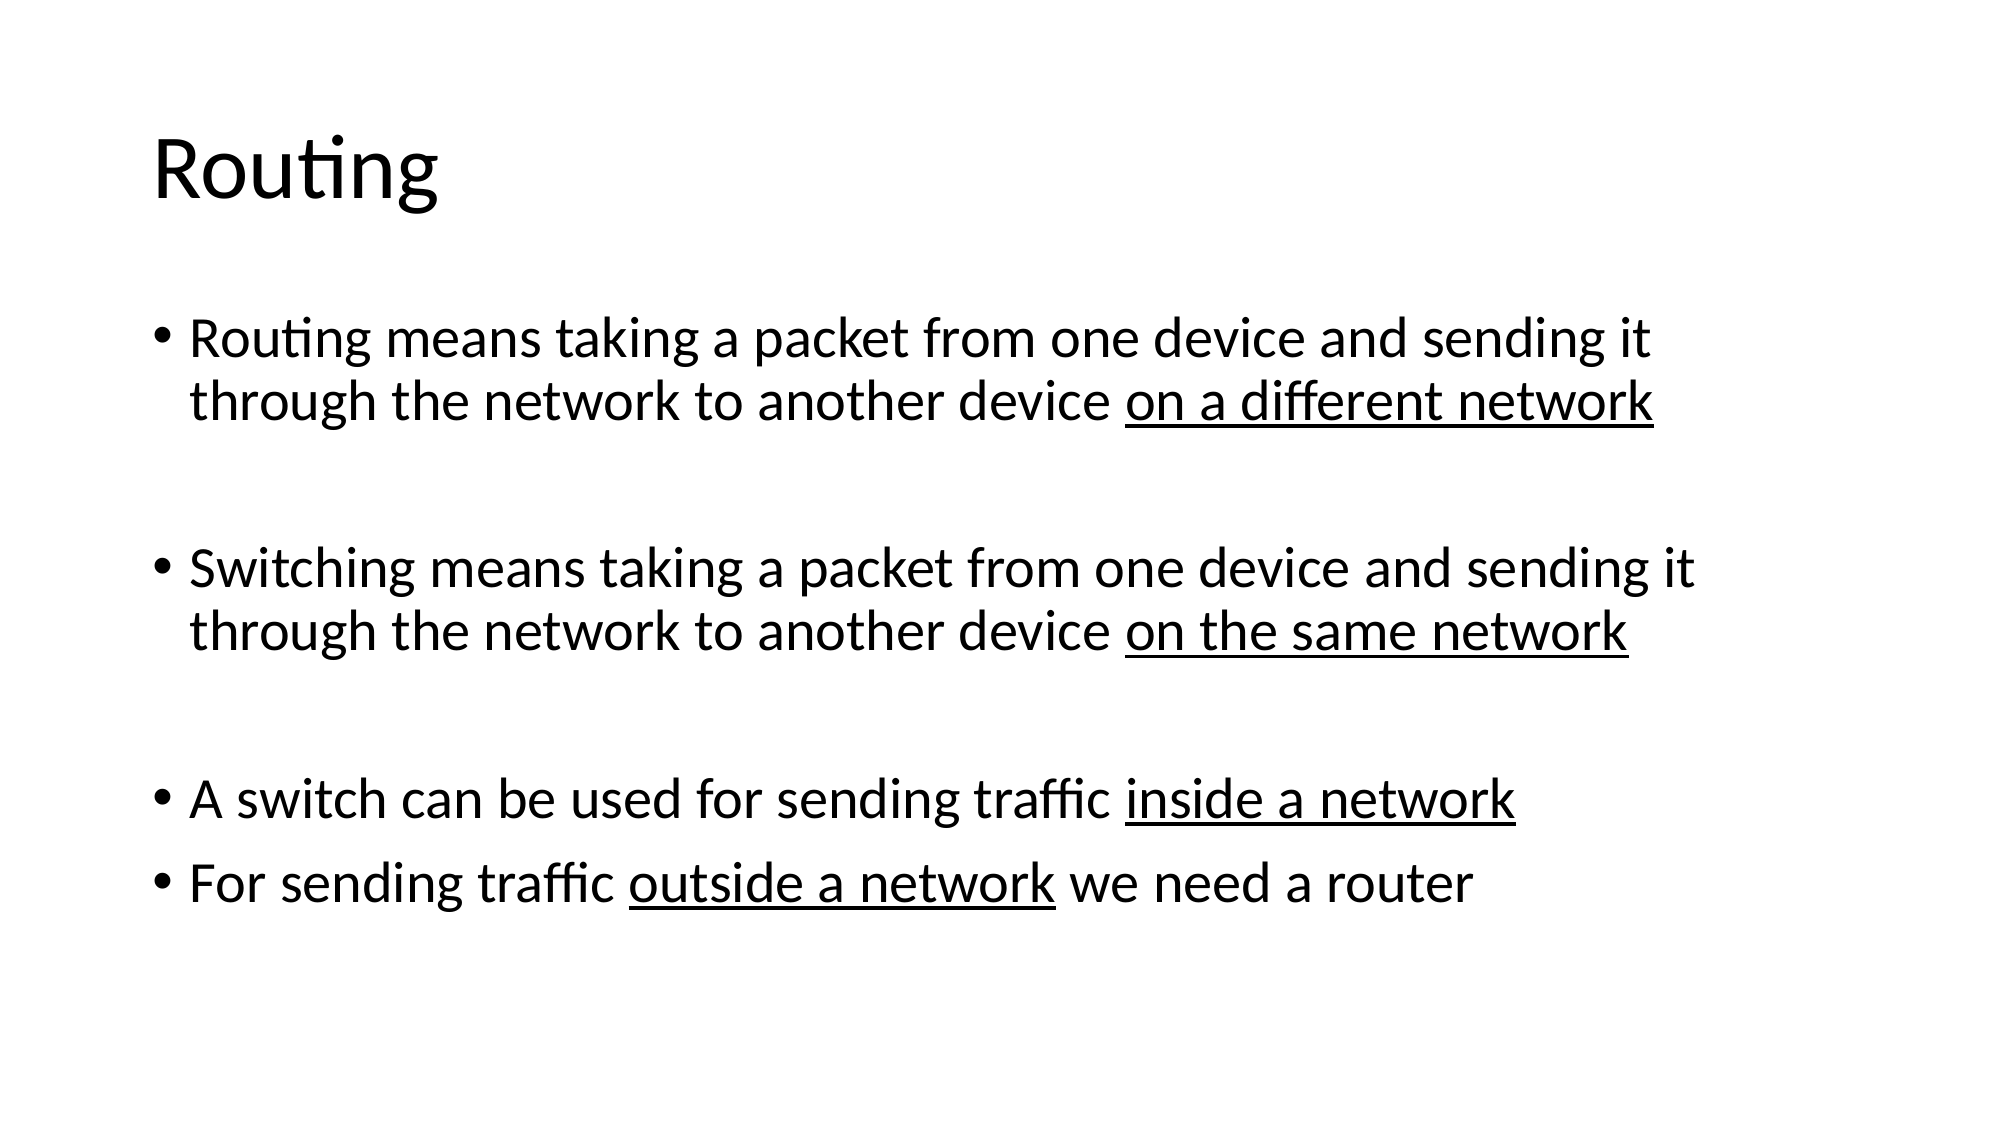

# Routing
Routing means taking a packet from one device and sending it through the network to another device on a different network

Switching means taking a packet from one device and sending it through the network to another device on the same network

A switch can be used for sending traffic inside a network
For sending traffic outside a network we need a router